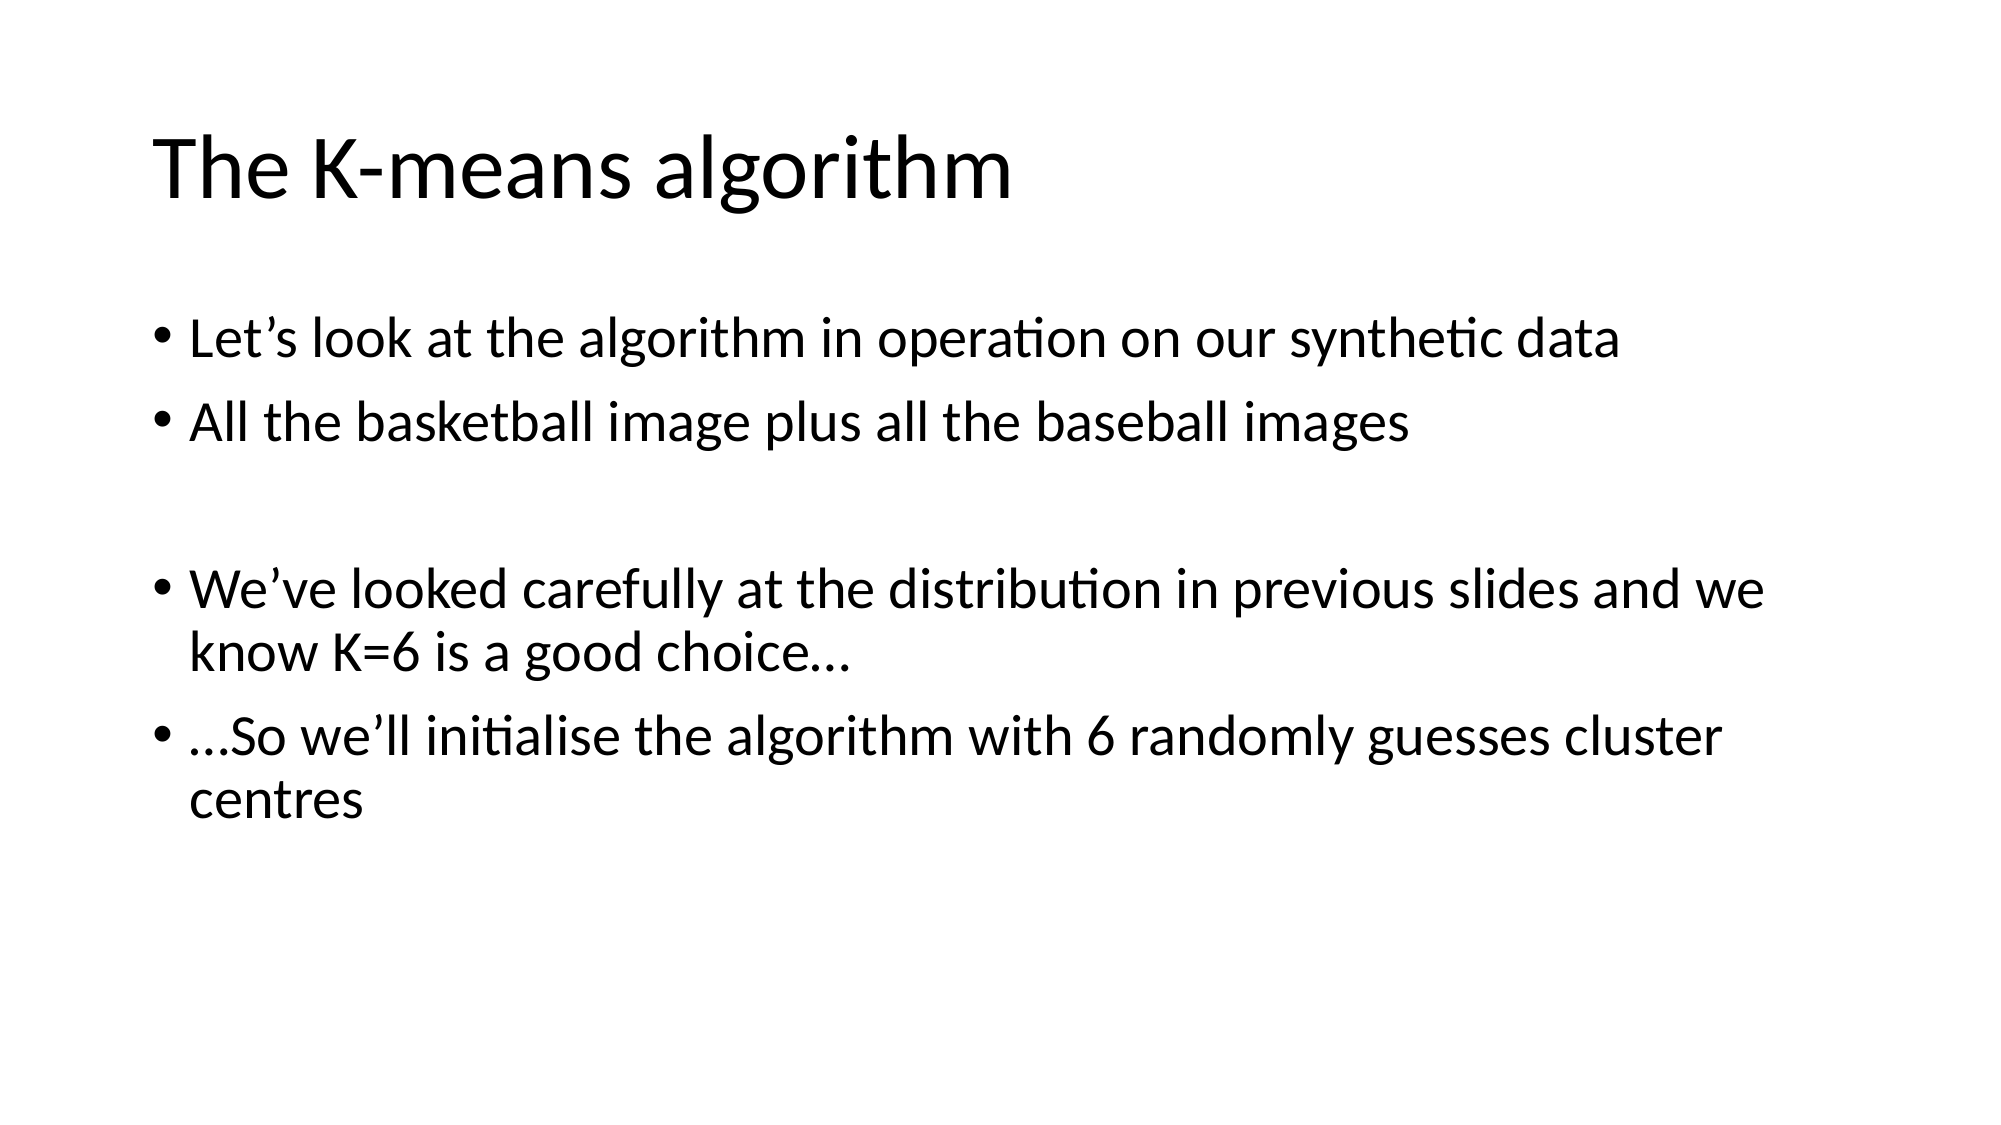

# The K-means algorithm
Let’s look at the algorithm in operation on our synthetic data
All the basketball image plus all the baseball images

We’ve looked carefully at the distribution in previous slides and we know K=6 is a good choice…
…So we’ll initialise the algorithm with 6 randomly guesses cluster centres